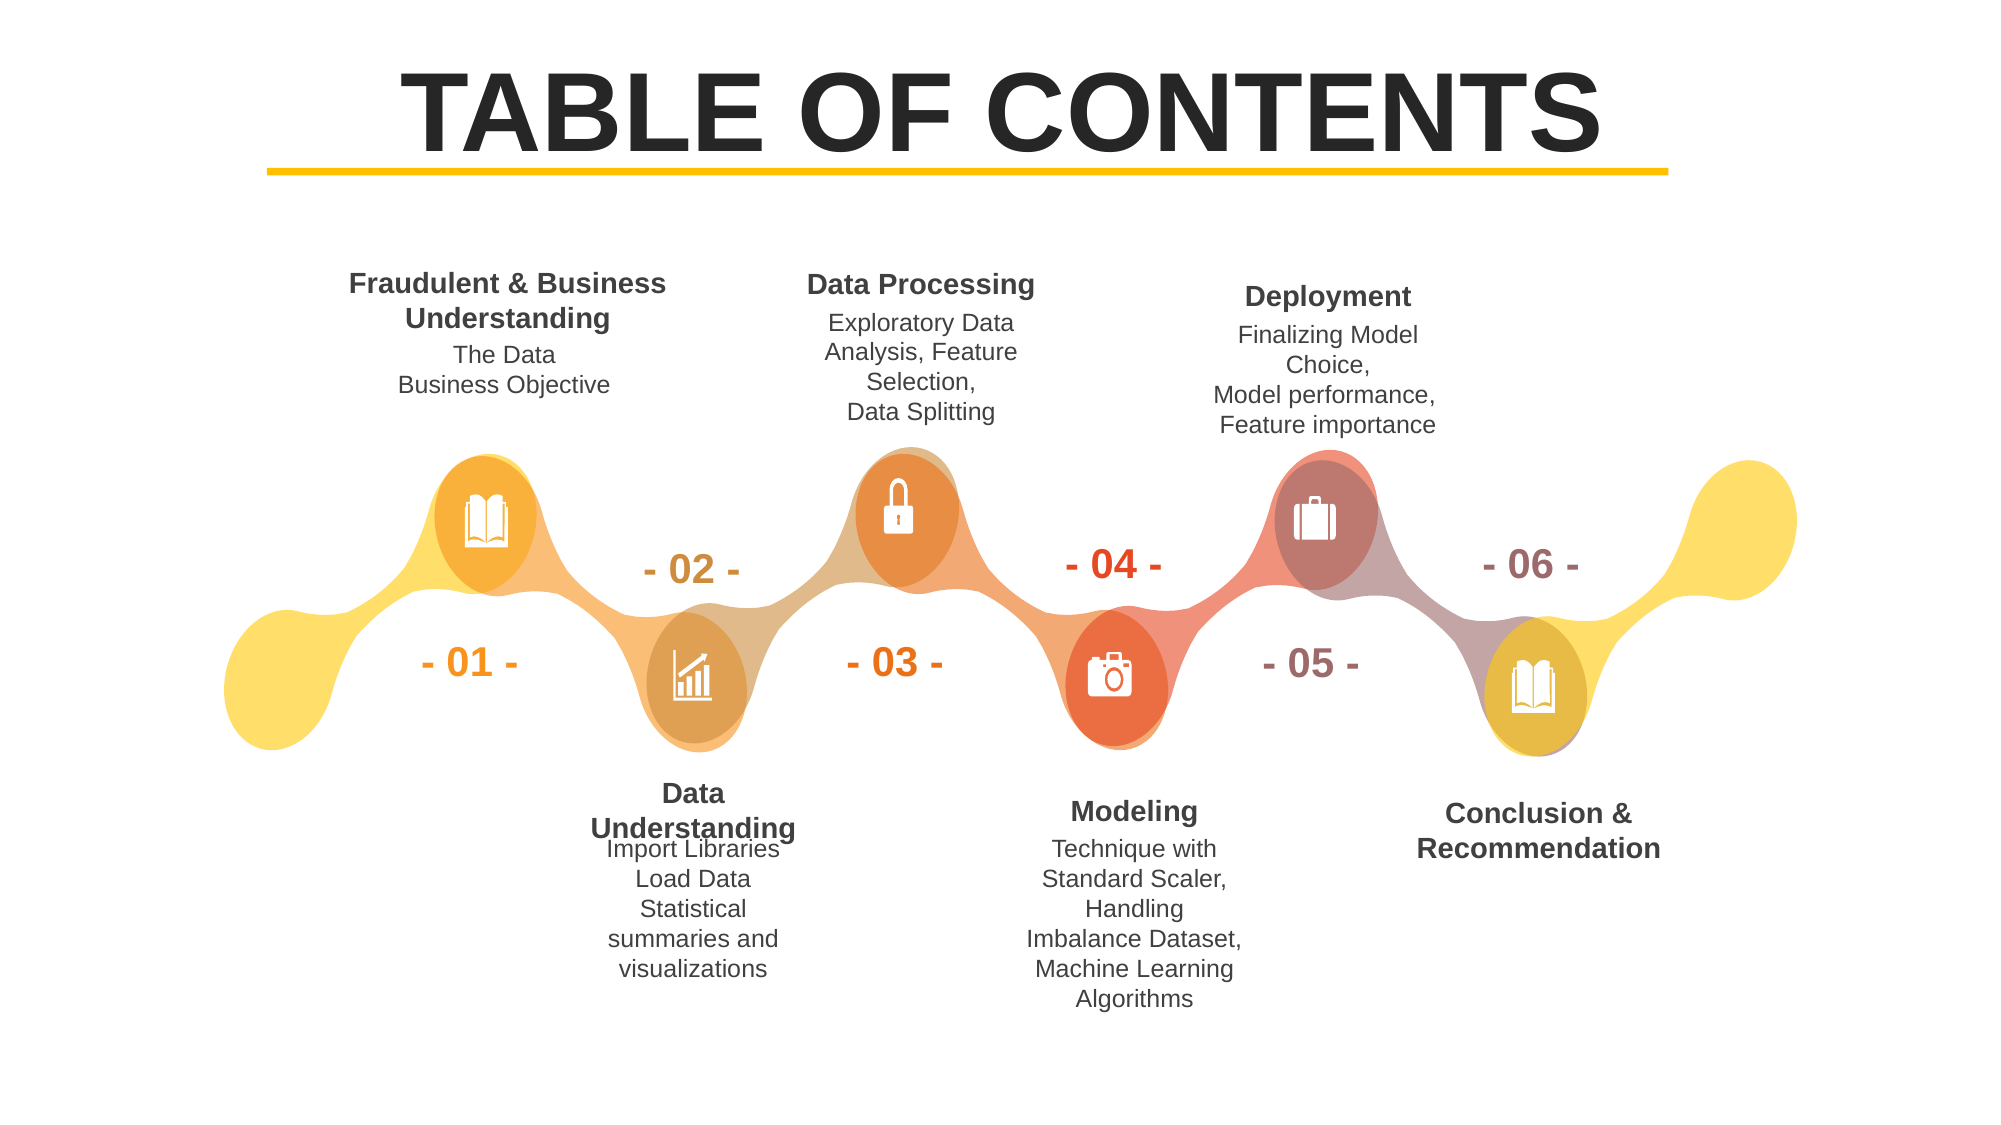

TABLE OF CONTENTS

Fraudulent & Business Understanding
The Data
Business Objective
Data Processing
Exploratory Data Analysis, Feature Selection,
Data Splitting
Deployment
Finalizing Model Choice,
Model performance,
Feature importance

- 04 -
- 06 -
- 02 -
- 01 -
- 03 -
- 05 -

Conclusion & Recommendation

Data Understanding
Import Libraries
Load Data
Statistical summaries and visualizations
Modeling
Technique with Standard Scaler,
Handling Imbalance Dataset, Machine Learning Algorithms